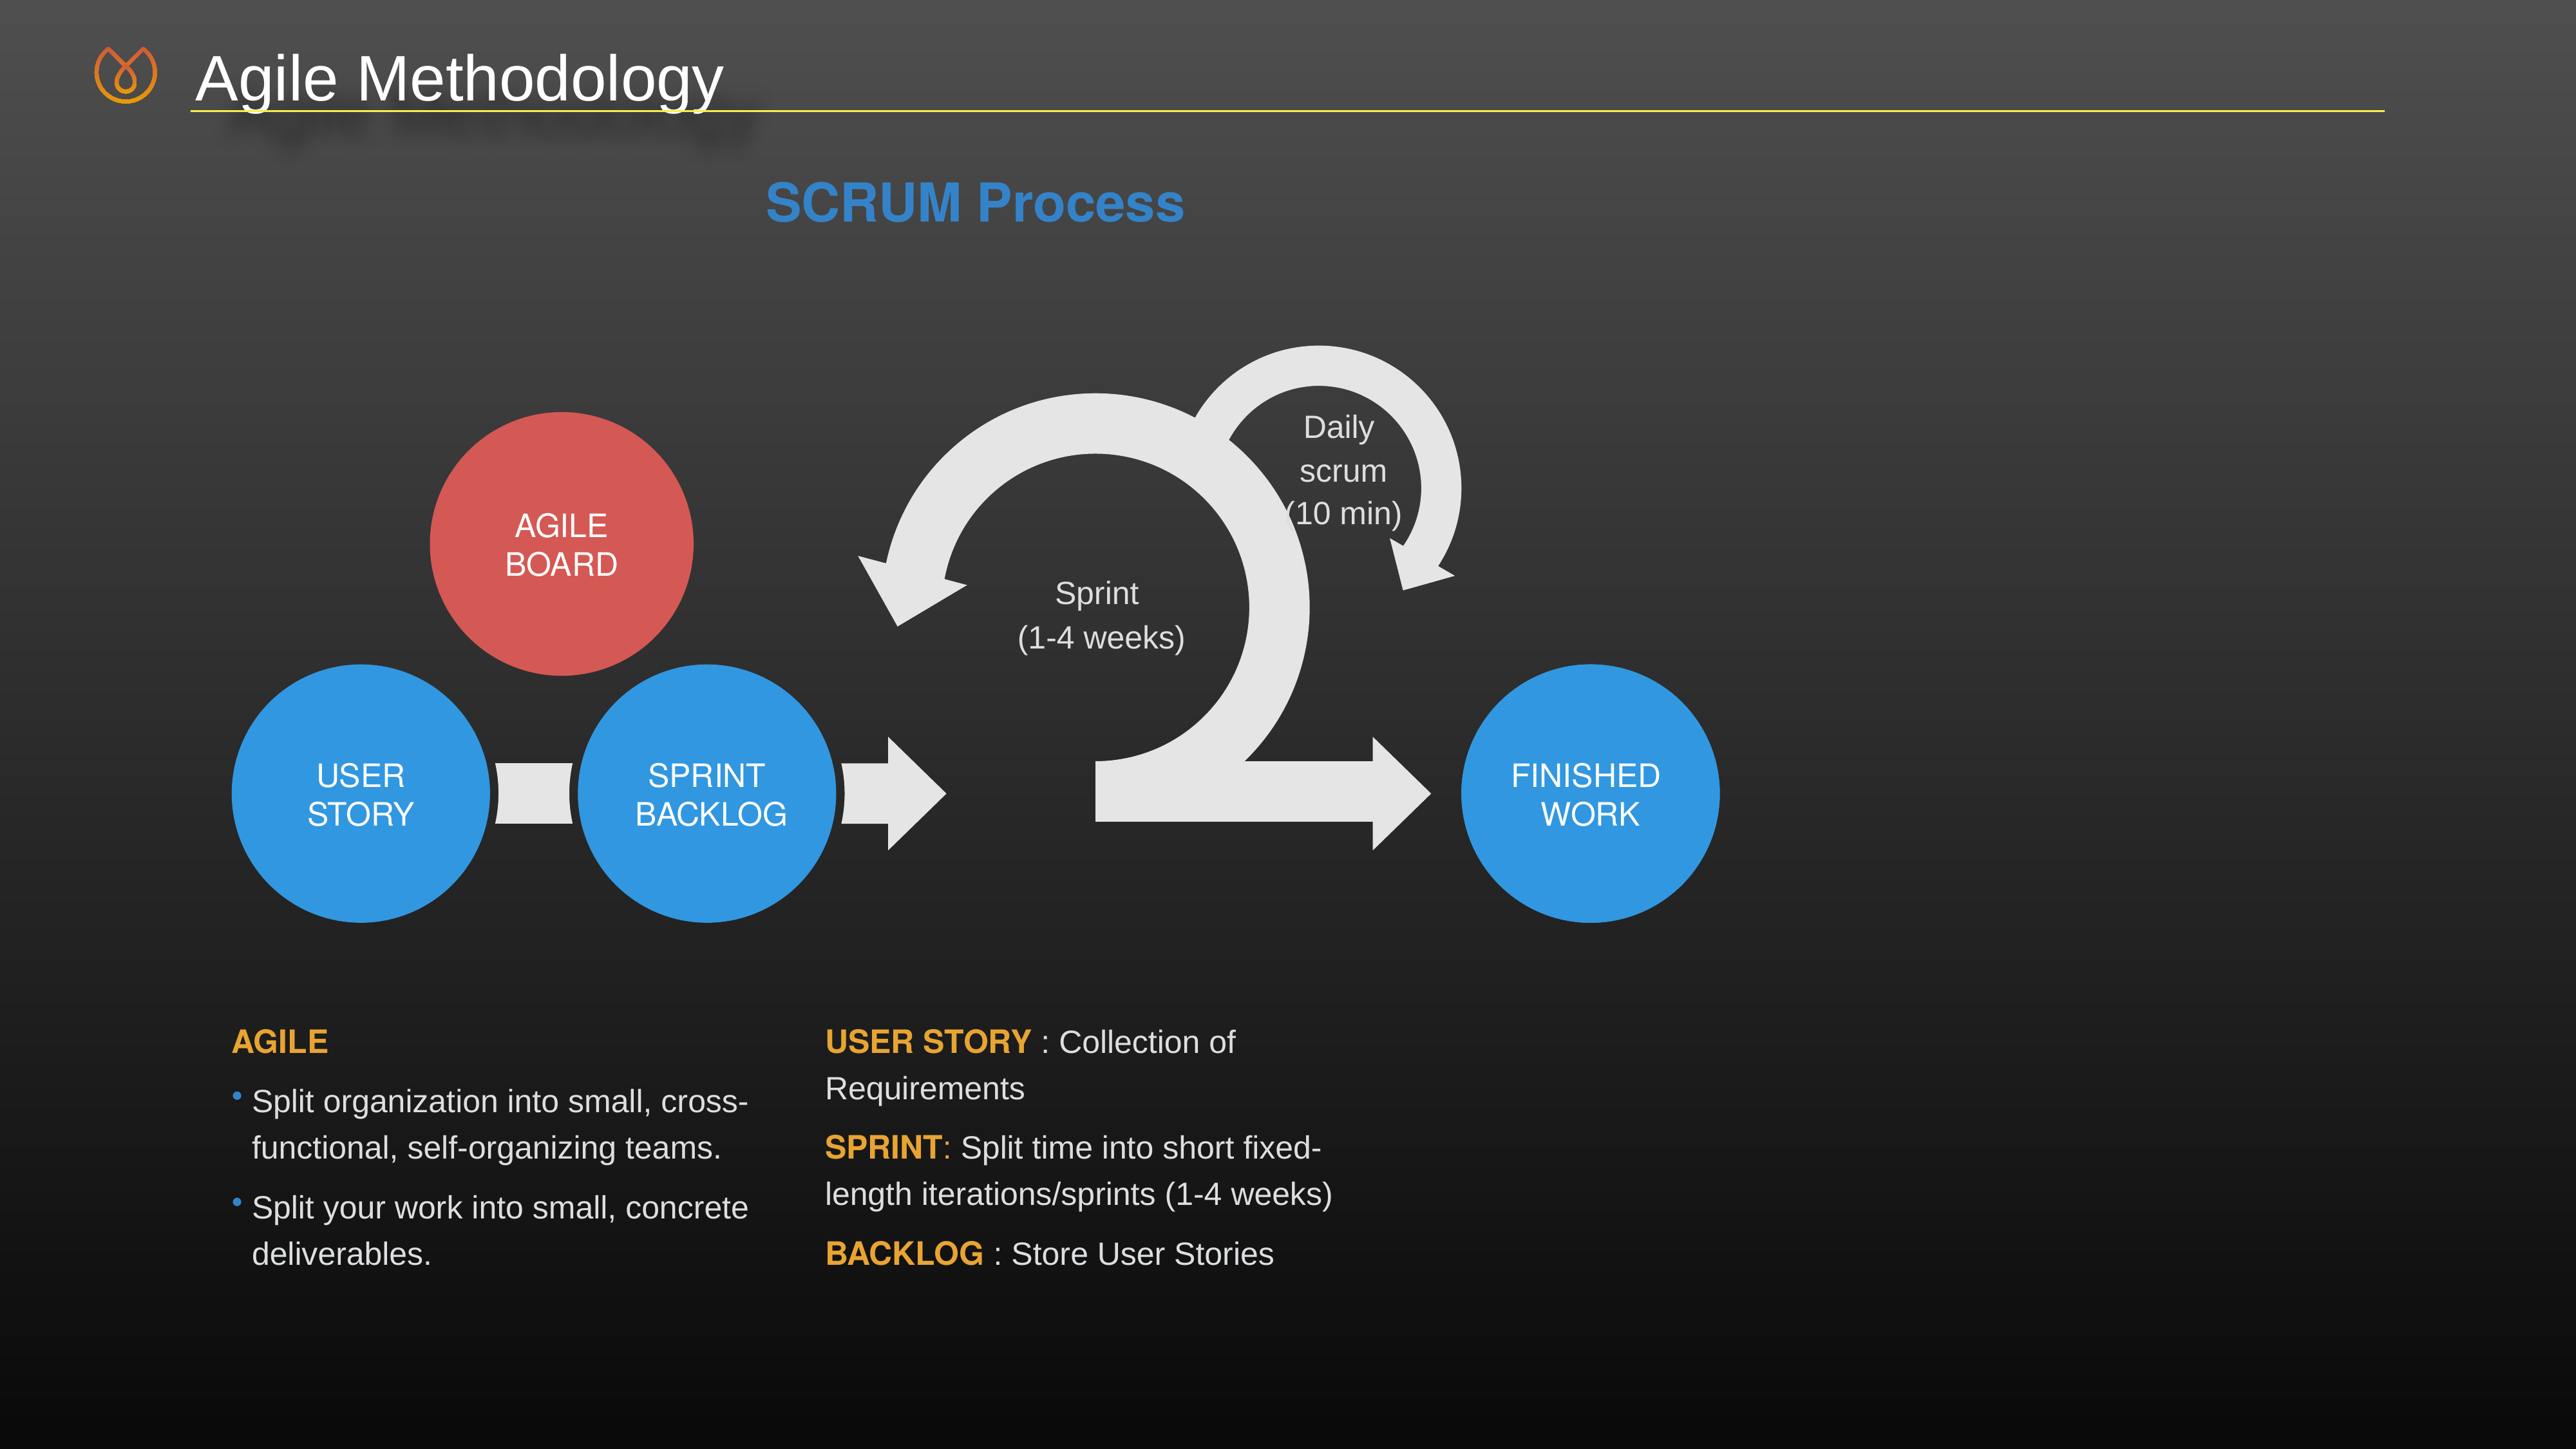

Agile Methodology

SCRUM Process

Daily
scrum (10 min)
Sprint
 (1-4 weeks)
USER STORY
Sprint
 Backlog
Finished
Work
Finished
Work
Finished
Work
AGILE
Split organization into small, cross-functional, self-organizing teams.
Split your work into small, concrete deliverables.

USER STORY : Collection of  Requirements
SPRINT: Split time into short fixed-length iterations/sprints (1-4 weeks)
BACKLOG : Store User Stories
Agile Board